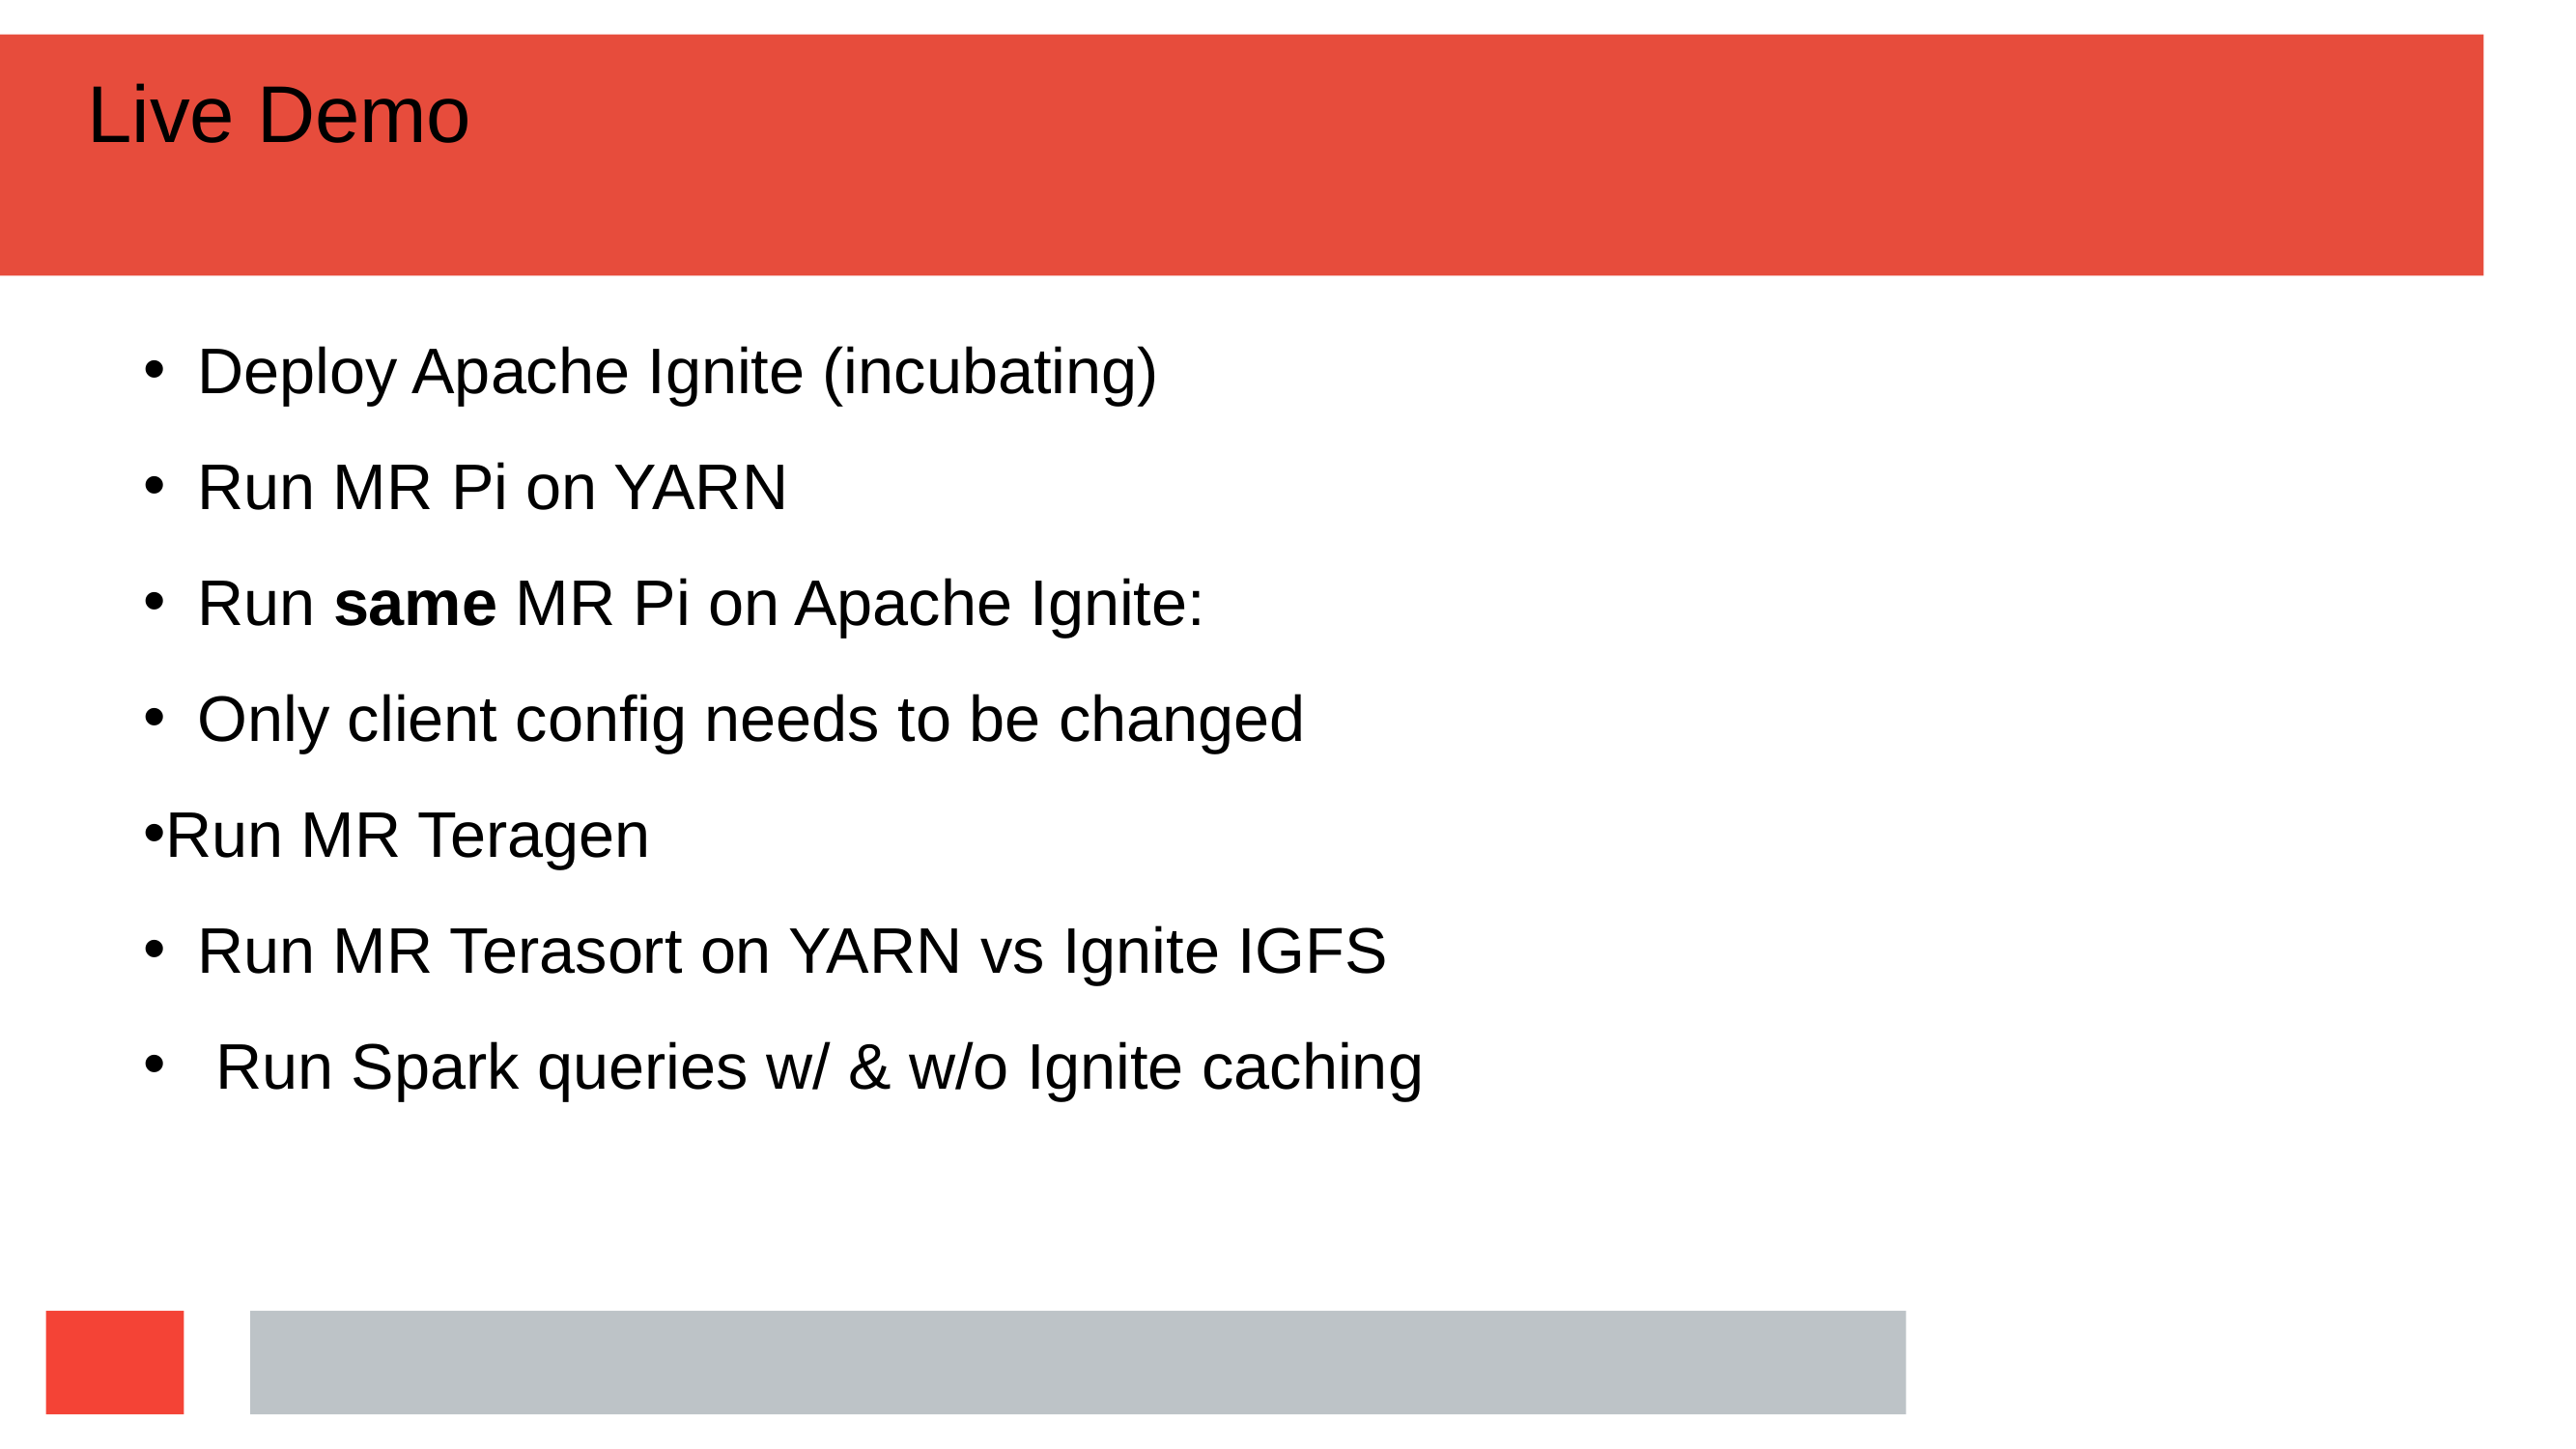

Live Demo
Deploy Apache Ignite (incubating)
Run MR Pi on YARN
Run same MR Pi on Apache Ignite:
Only client config needs to be changed
Run MR Teragen
Run MR Terasort on YARN vs Ignite IGFS
Run Spark queries w/ & w/o Ignite caching